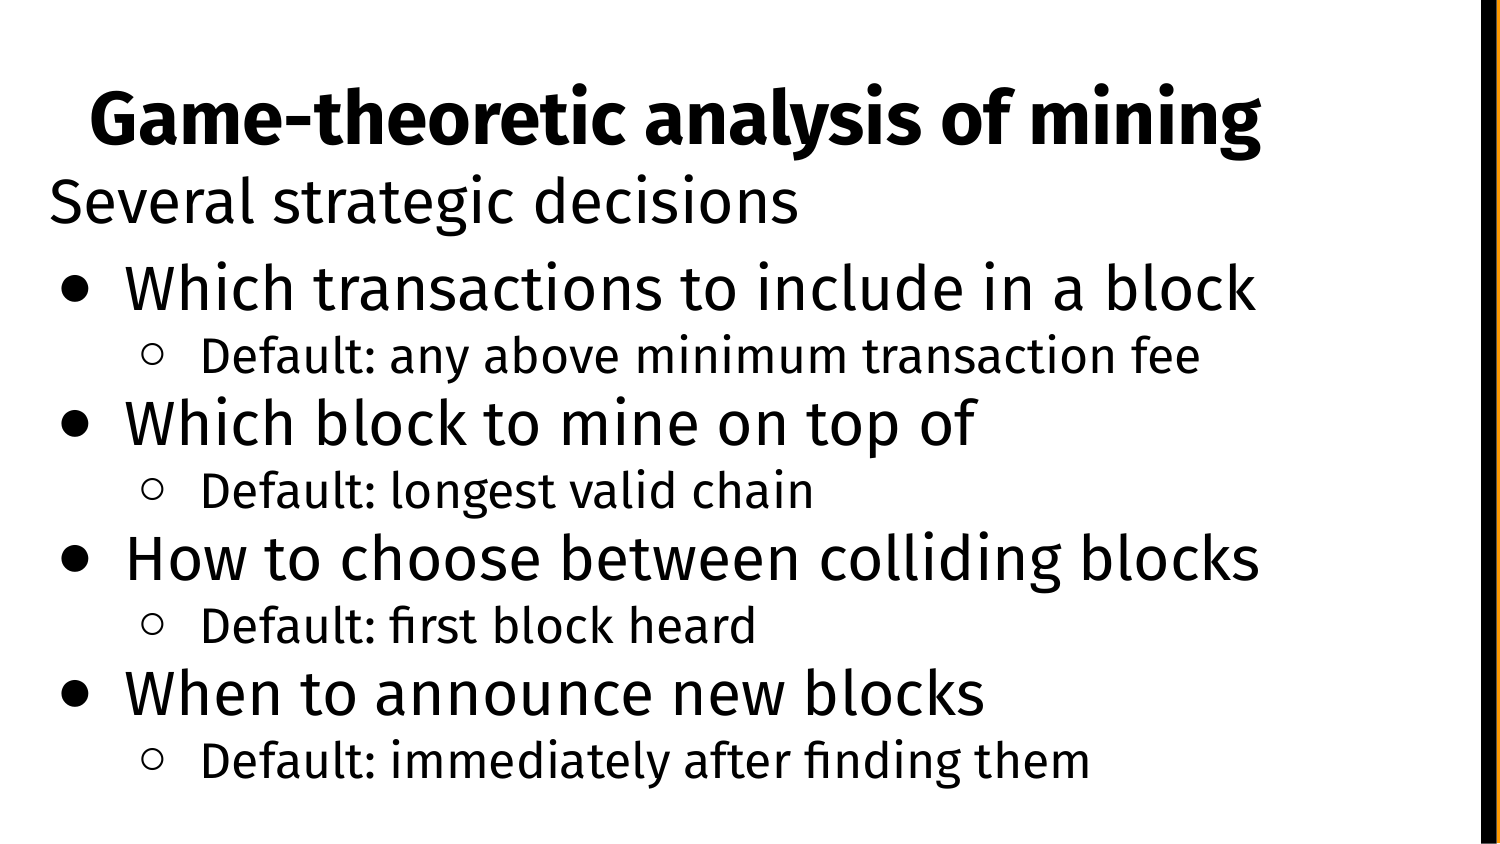

Game-theoretic analysis of mining
Several strategic decisions
Which transactions to include in a block
Default: any above minimum transaction fee
Which block to mine on top of
Default: longest valid chain
How to choose between colliding blocks
Default: first block heard
When to announce new blocks
Default: immediately after finding them